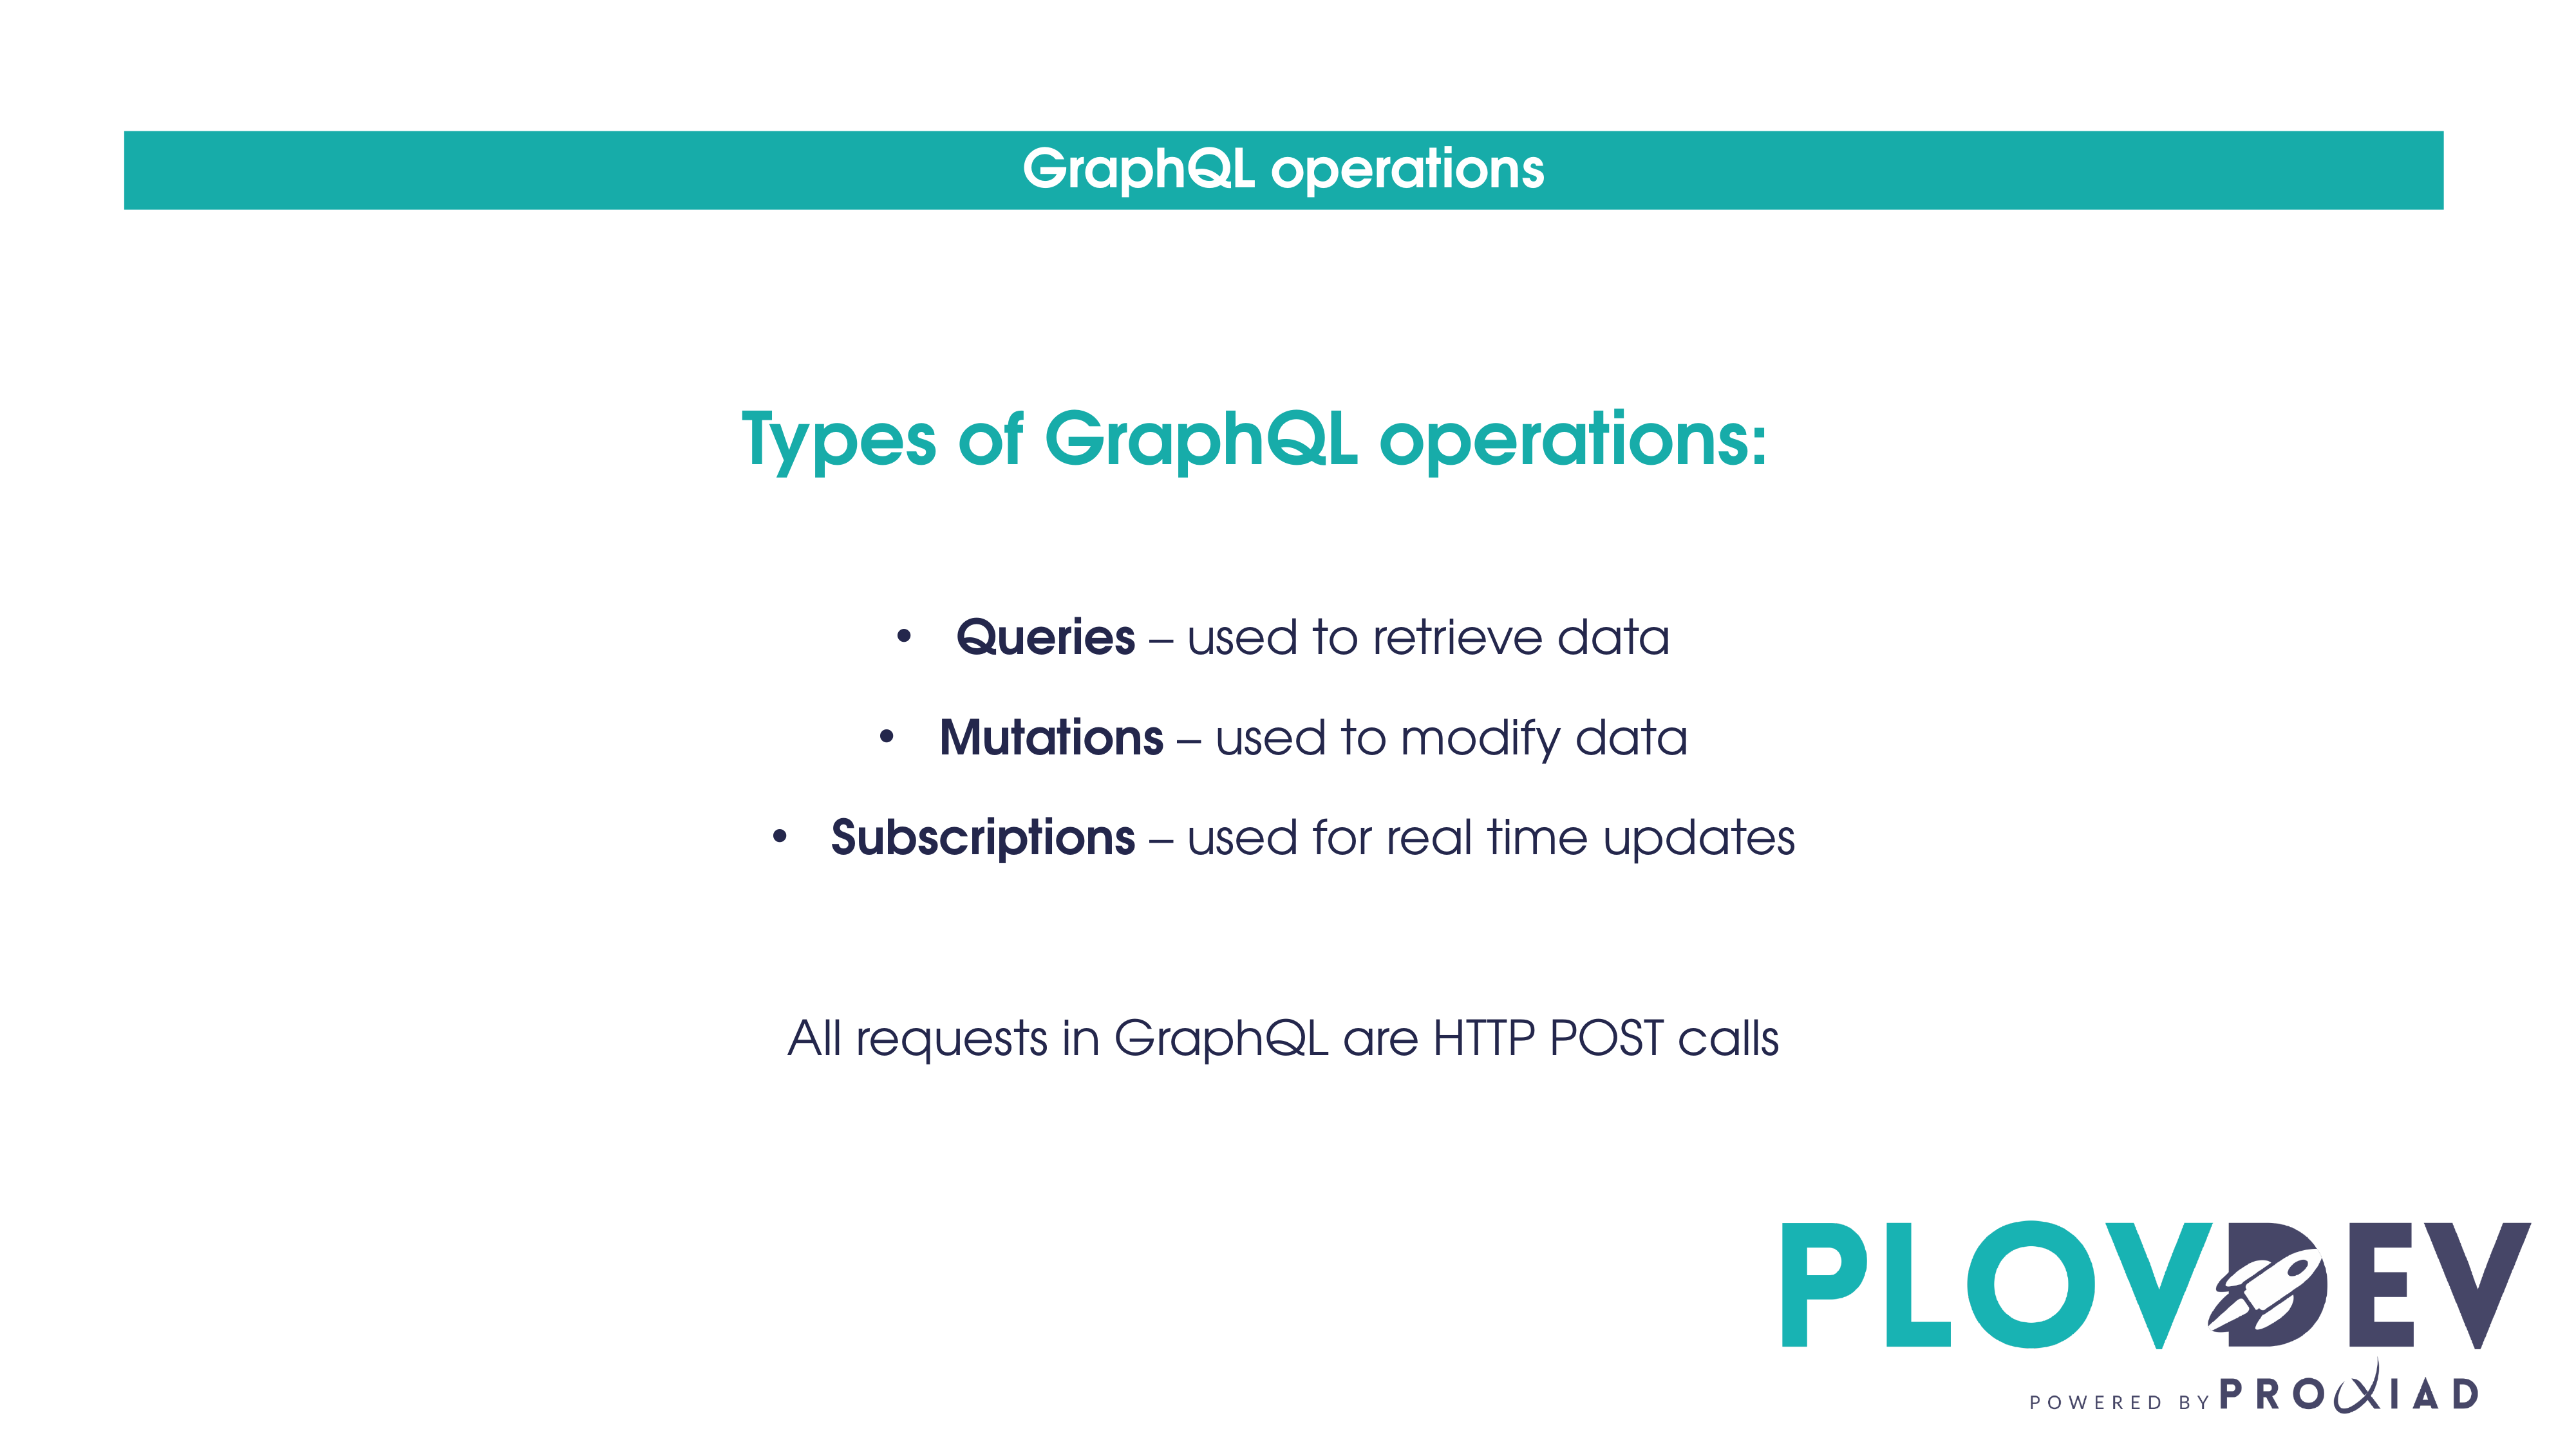

GraphQL operations
Types of GraphQL operations:
Queries – used to retrieve data
Mutations – used to modify data
Subscriptions – used for real time updates

All requests in GraphQL are HTTP POST calls